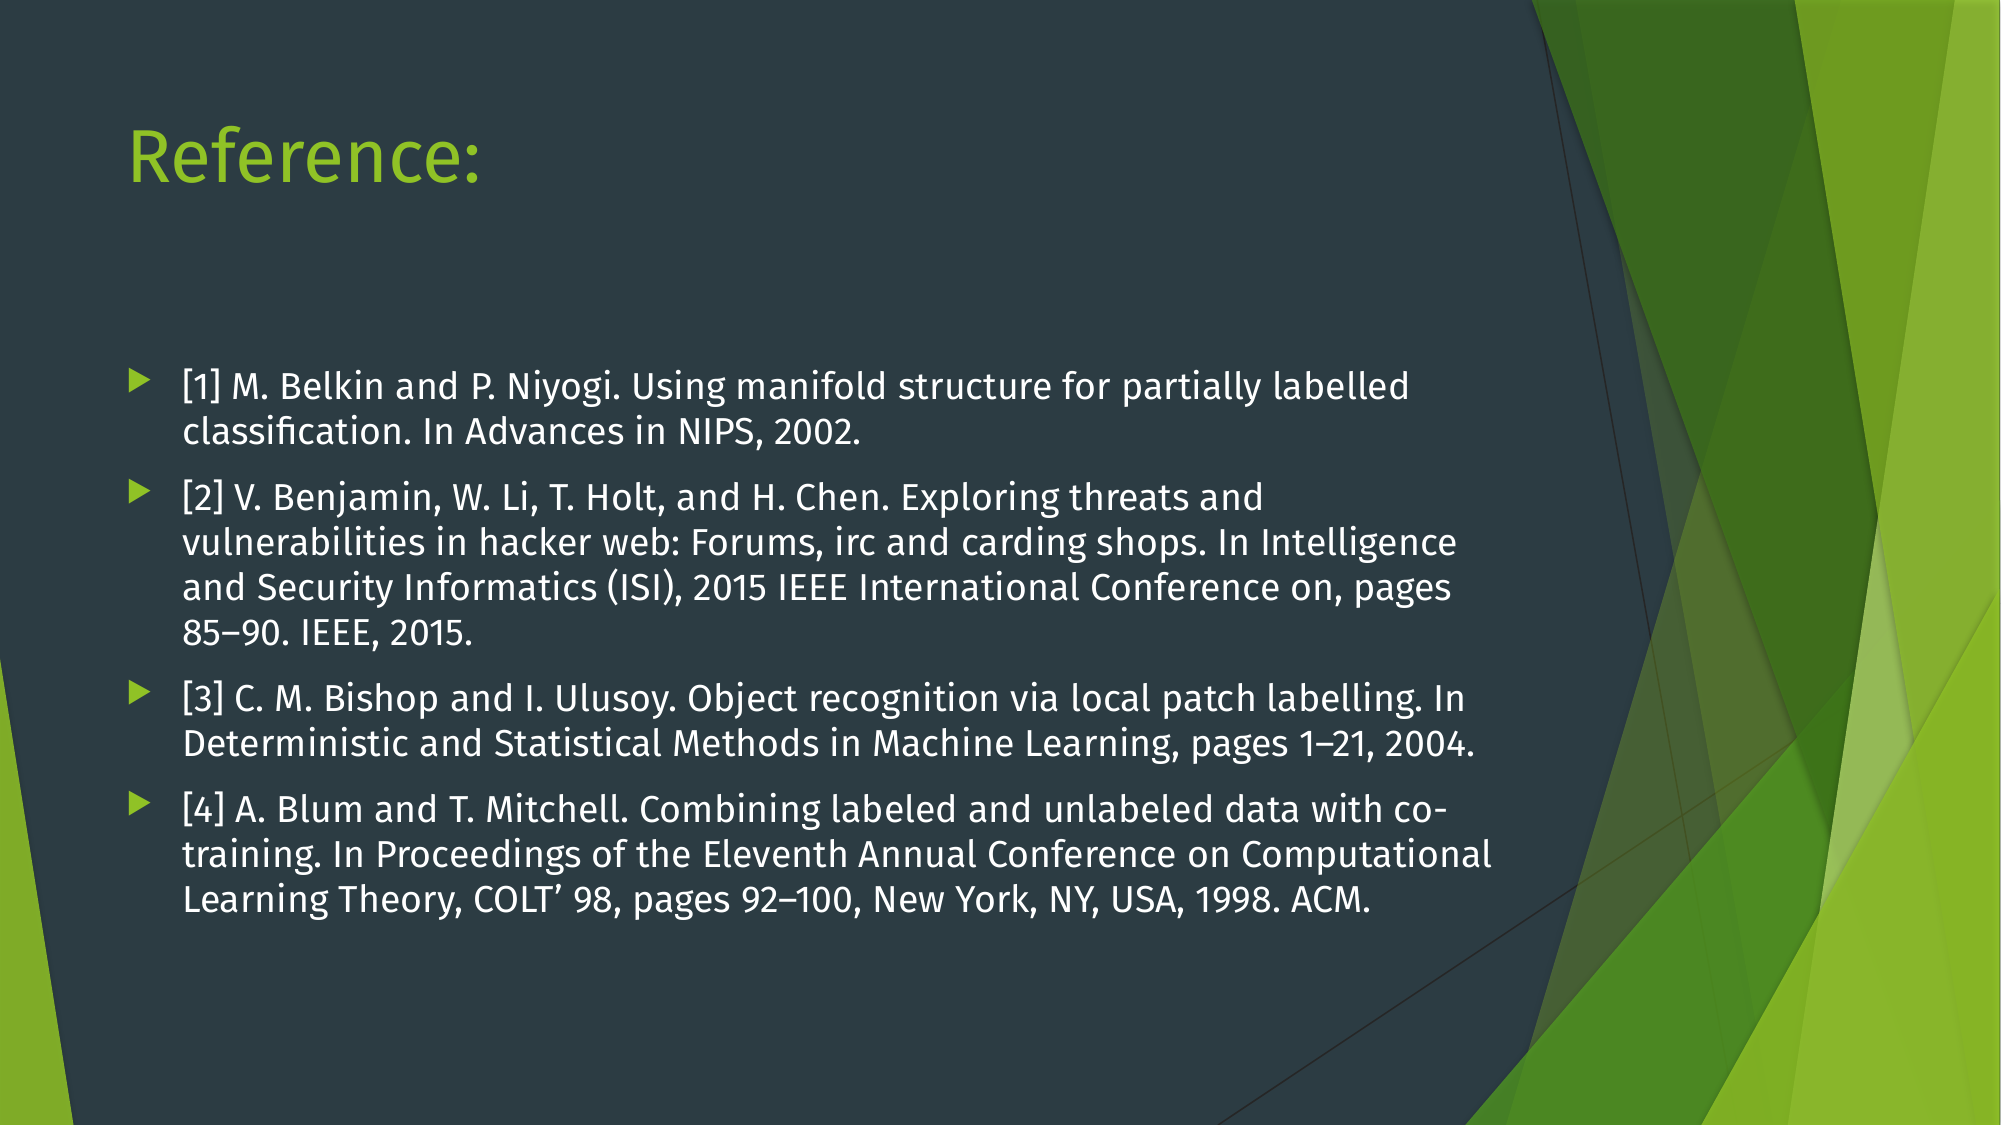

# Reference:
[1] M. Belkin and P. Niyogi. Using manifold structure for partially labelled classification. In Advances in NIPS, 2002.
[2] V. Benjamin, W. Li, T. Holt, and H. Chen. Exploring threats and vulnerabilities in hacker web: Forums, irc and carding shops. In Intelligence and Security Informatics (ISI), 2015 IEEE International Conference on, pages 85–90. IEEE, 2015.
[3] C. M. Bishop and I. Ulusoy. Object recognition via local patch labelling. In Deterministic and Statistical Methods in Machine Learning, pages 1–21, 2004.
[4] A. Blum and T. Mitchell. Combining labeled and unlabeled data with co-training. In Proceedings of the Eleventh Annual Conference on Computational Learning Theory, COLT’ 98, pages 92–100, New York, NY, USA, 1998. ACM.